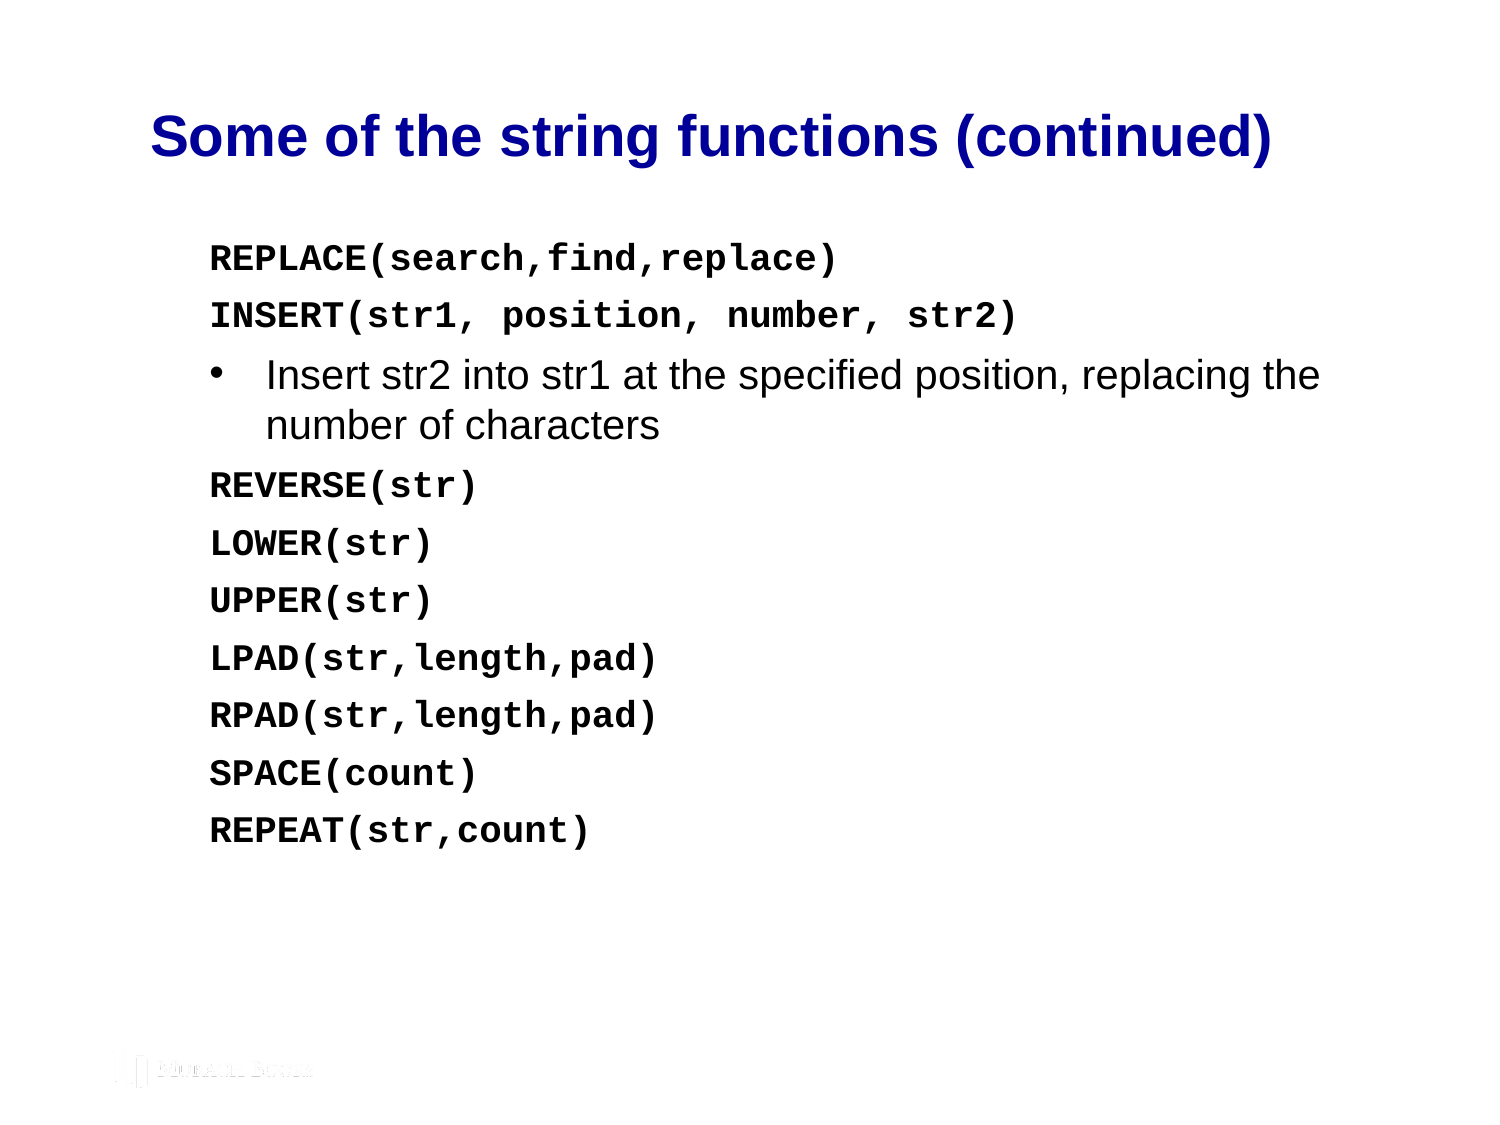

# Some of the string functions (continued)
REPLACE(search,find,replace)
INSERT(str1, position, number, str2)
Insert str2 into str1 at the specified position, replacing the number of characters
REVERSE(str)
LOWER(str)
UPPER(str)
LPAD(str,length,pad)
RPAD(str,length,pad)
SPACE(count)
REPEAT(str,count)
© 2019, Mike Murach & Associates, Inc.
Murach’s MySQL 3rd Edition

C9, Slide 299